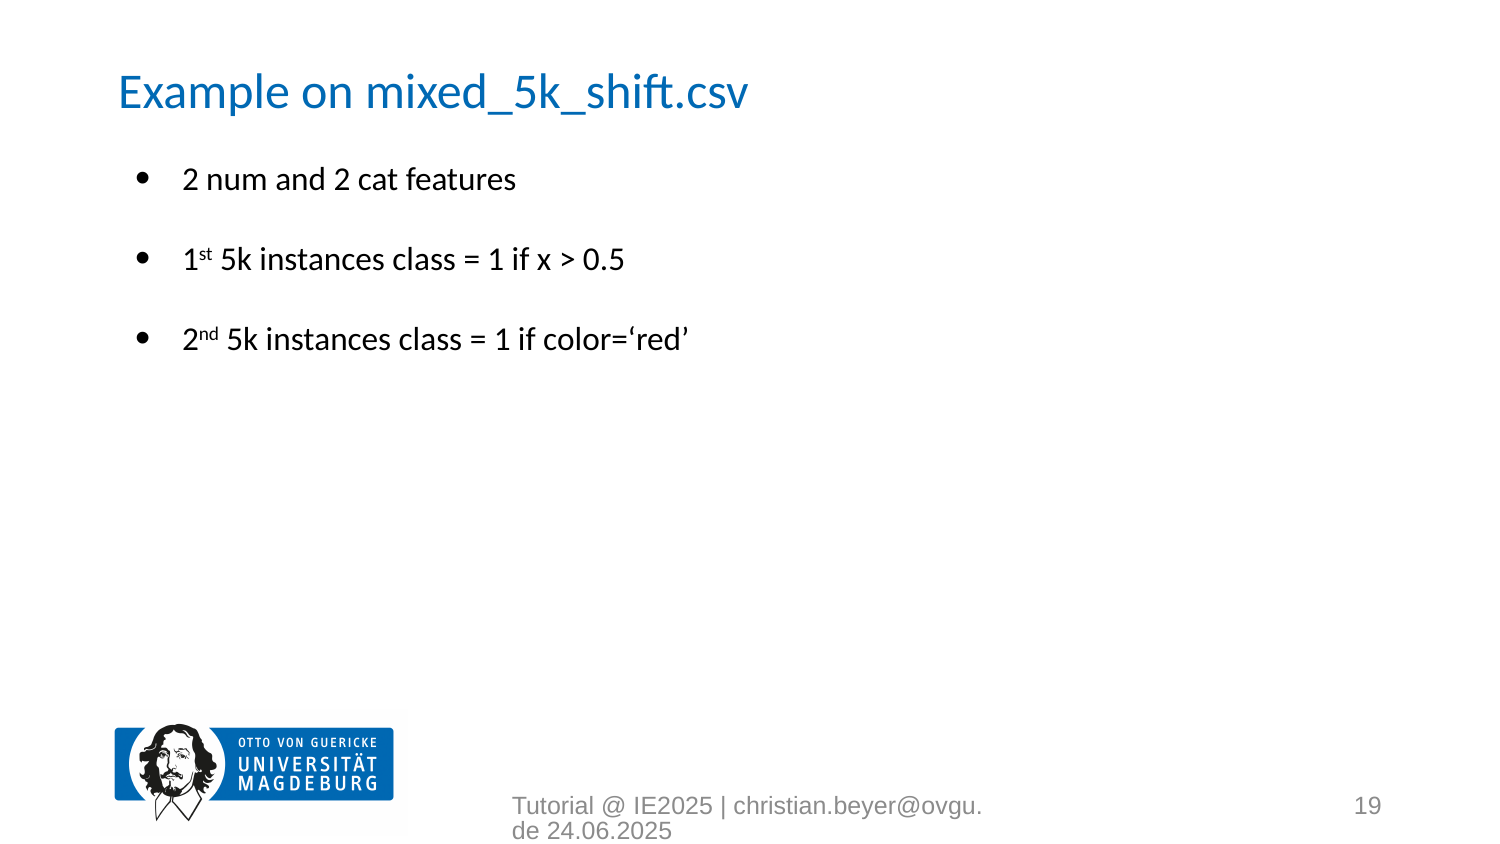

# Example on mixed_5k_shift.csv
2 num and 2 cat features
1st 5k instances class = 1 if x > 0.5
2nd 5k instances class = 1 if color=‘red’
Tutorial @ IE2025 | christian.beyer@ovgu.de 24.06.2025
19